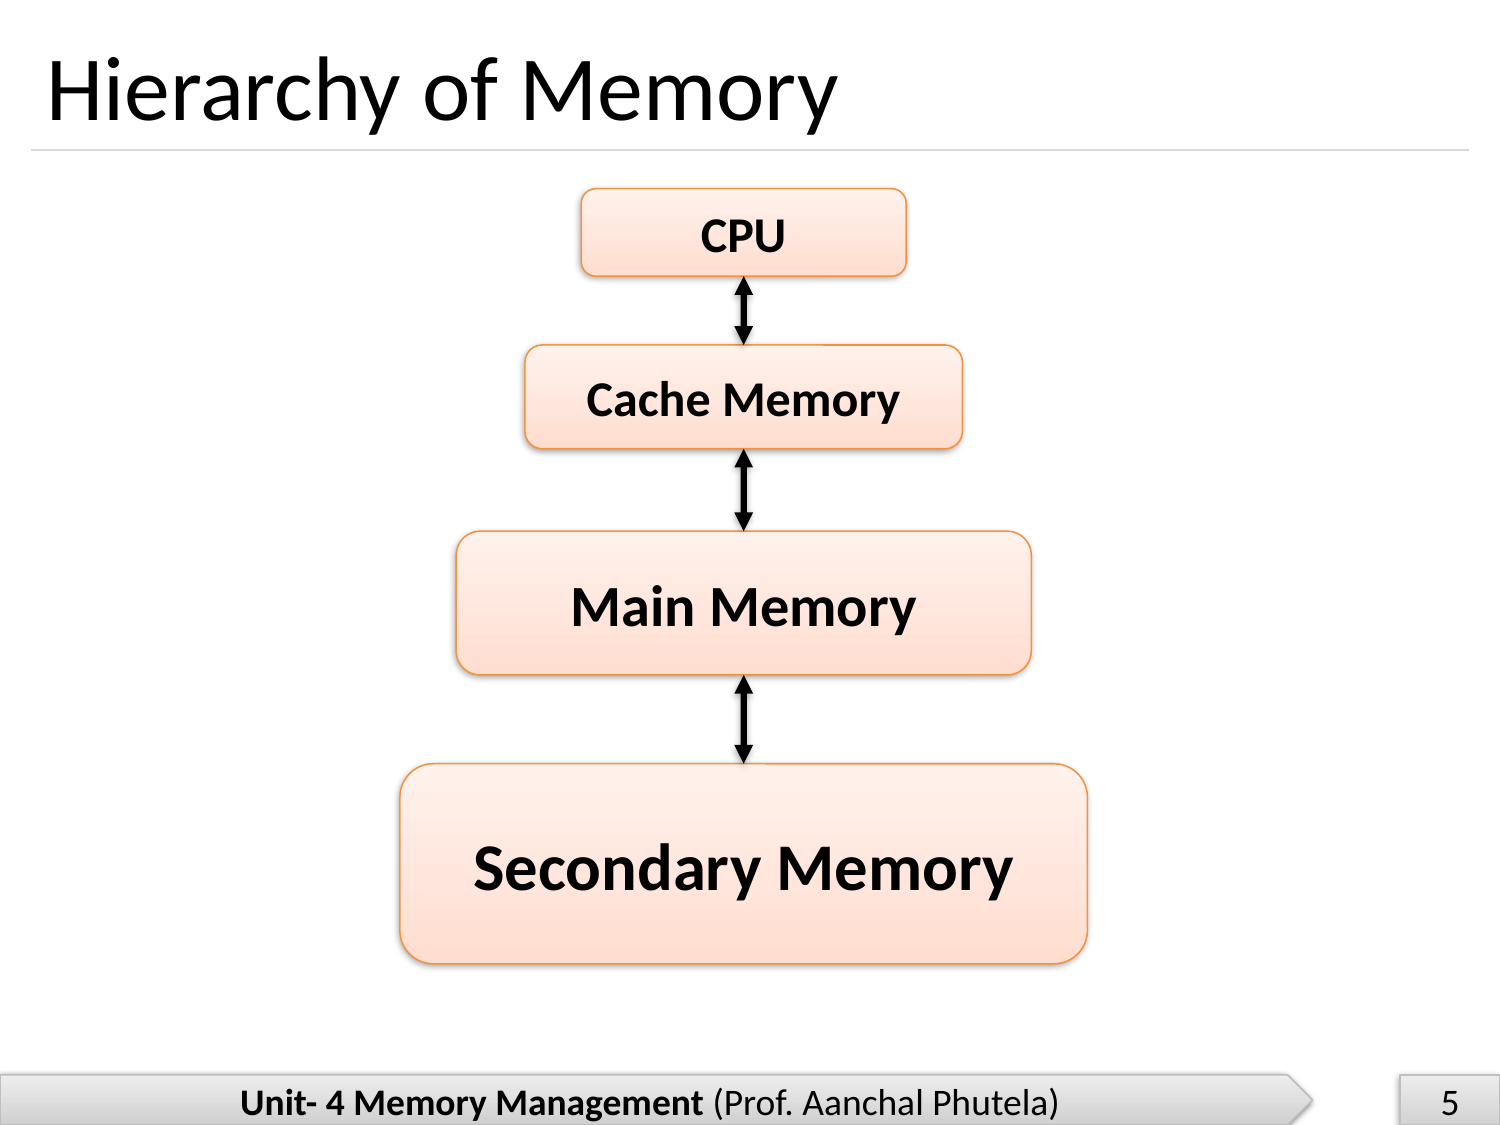

# Hierarchy of Memory
CPU
Cache Memory
Main Memory
Secondary Memory